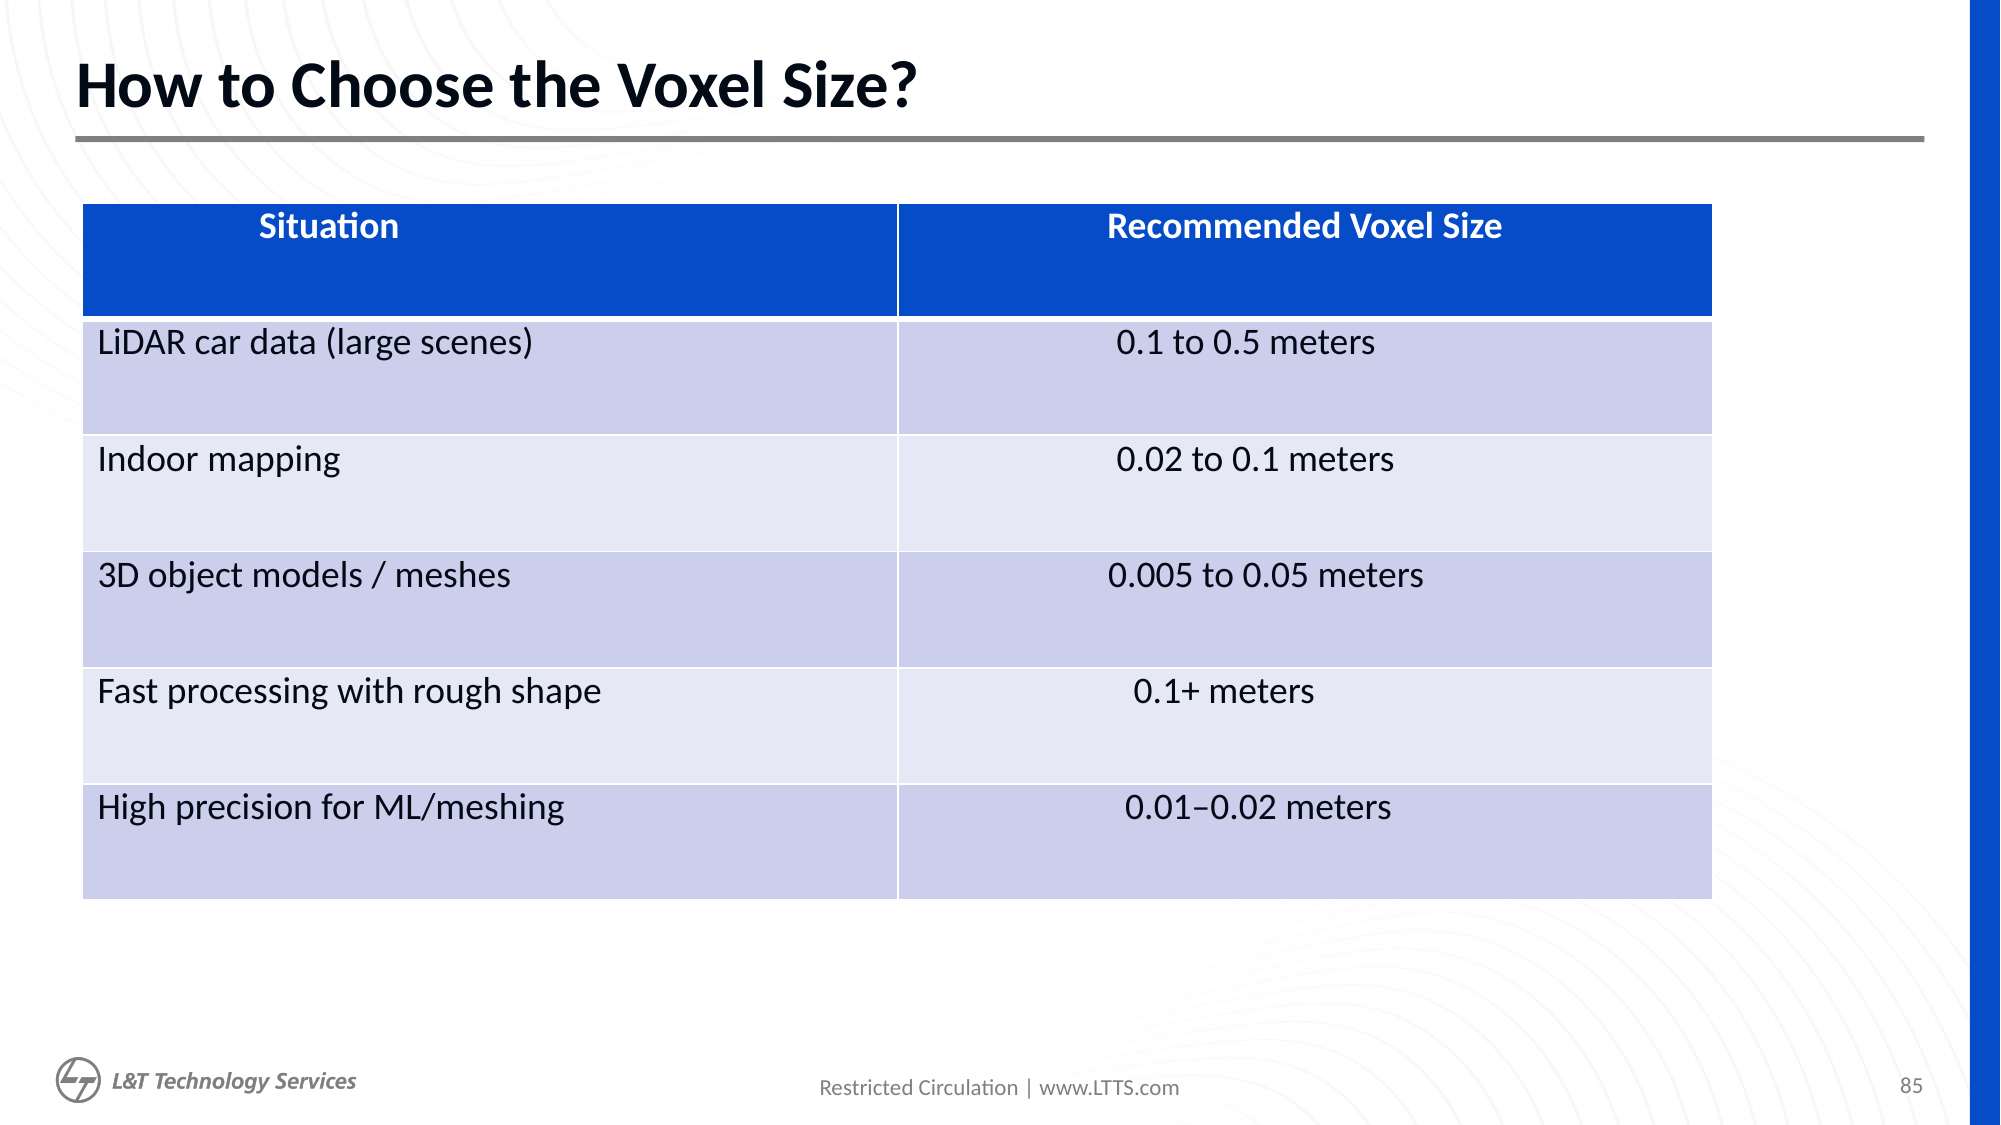

# How to Choose the Voxel Size?
| Situation | Recommended Voxel Size |
| --- | --- |
| LiDAR car data (large scenes) | 0.1 to 0.5 meters |
| Indoor mapping | 0.02 to 0.1 meters |
| 3D object models / meshes | 0.005 to 0.05 meters |
| Fast processing with rough shape | 0.1+ meters |
| High precision for ML/meshing | 0.01–0.02 meters |